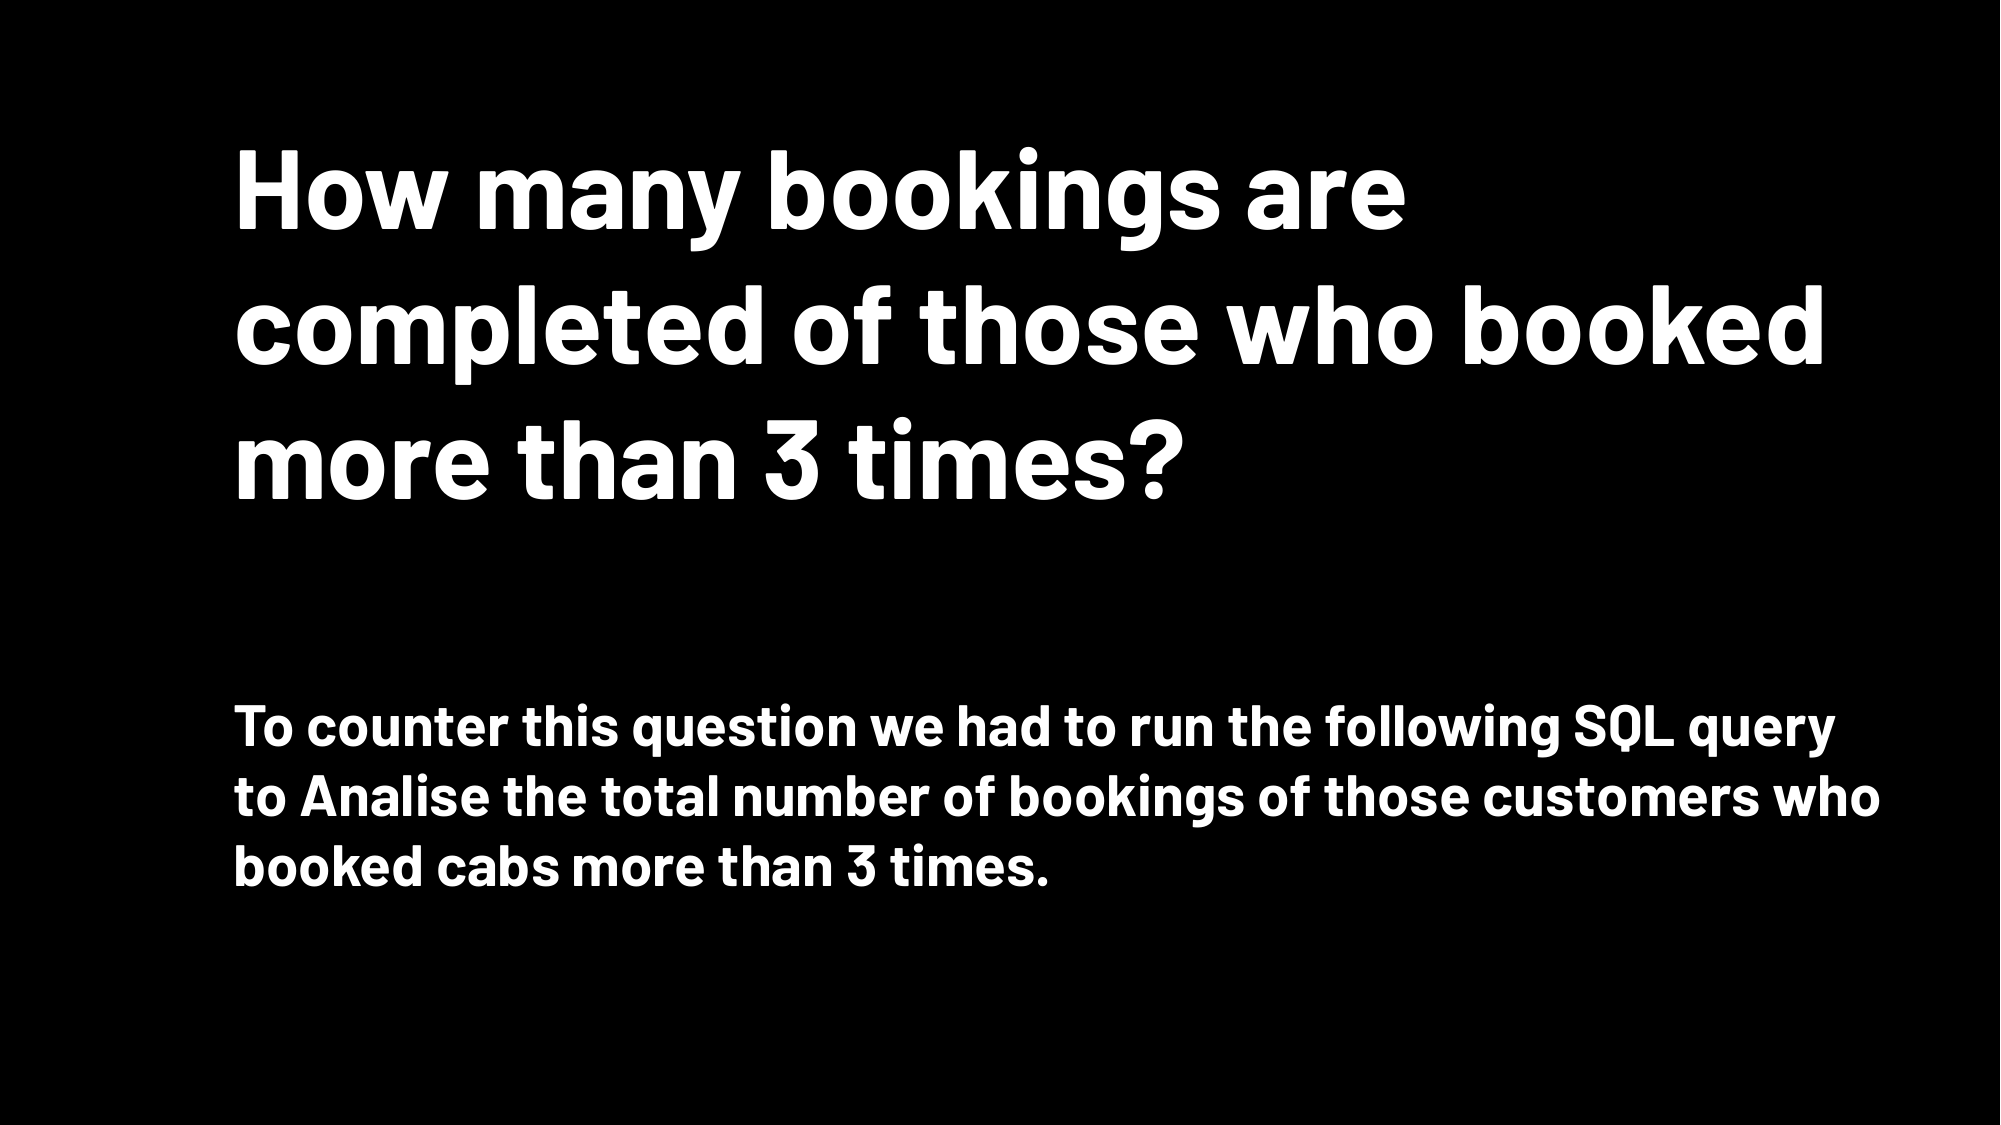

How many bookings are completed of those who booked more than 3 times?
To counter this question we had to run the following SQL query to Analise the total number of bookings of those customers who booked cabs more than 3 times.